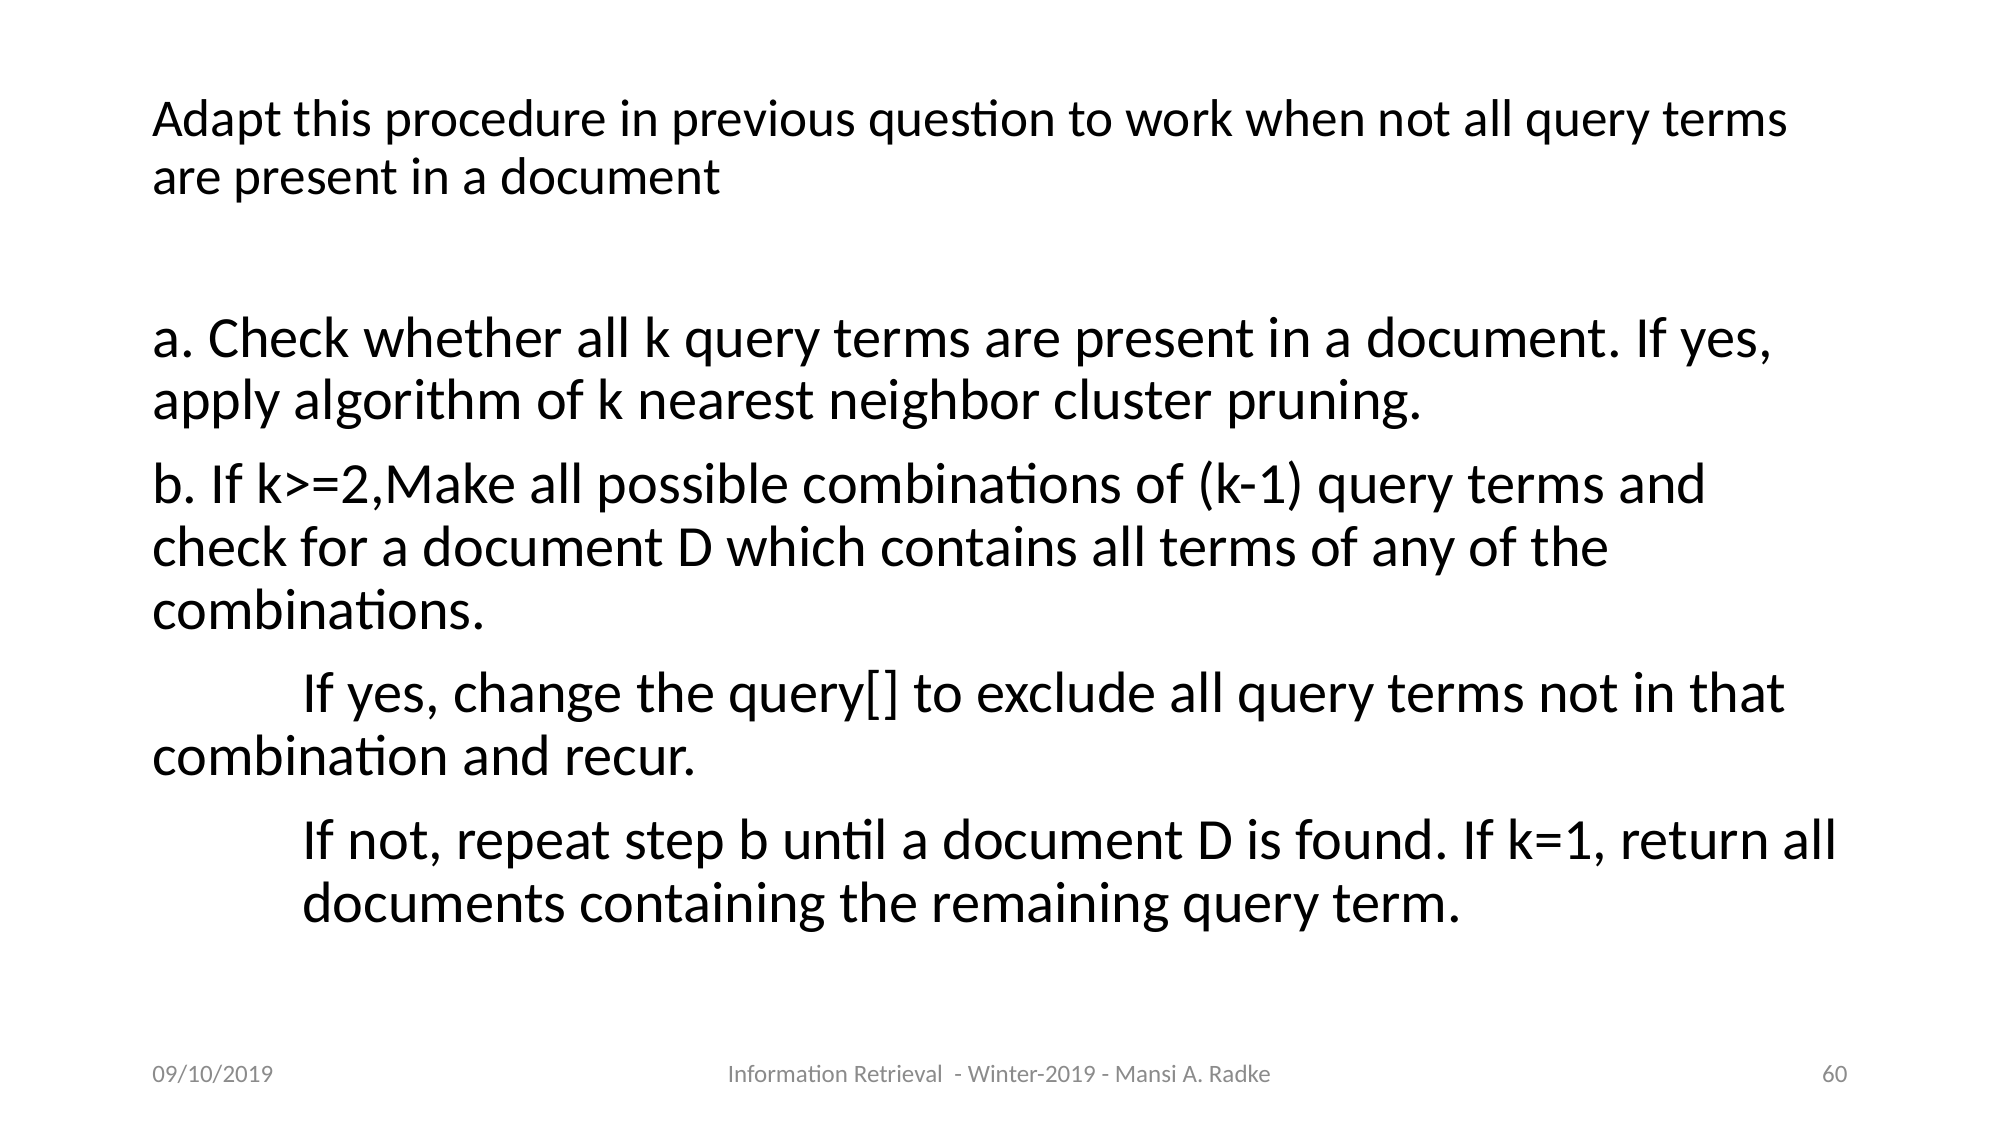

Adapt this procedure in previous question to work when not all query terms are present in a document
a. Check whether all k query terms are present in a document. If yes, apply algorithm of k nearest neighbor cluster pruning.
b. If k>=2,Make all possible combinations of (k-1) query terms and check for a document D which contains all terms of any of the combinations.
	If yes, change the query[] to exclude all query terms not in that 	combination and recur.
	If not, repeat step b until a document D is found. If k=1, return all 	documents containing the remaining query term.
09/10/2019
Information Retrieval  - Winter-2019 - Mansi A. Radke
60